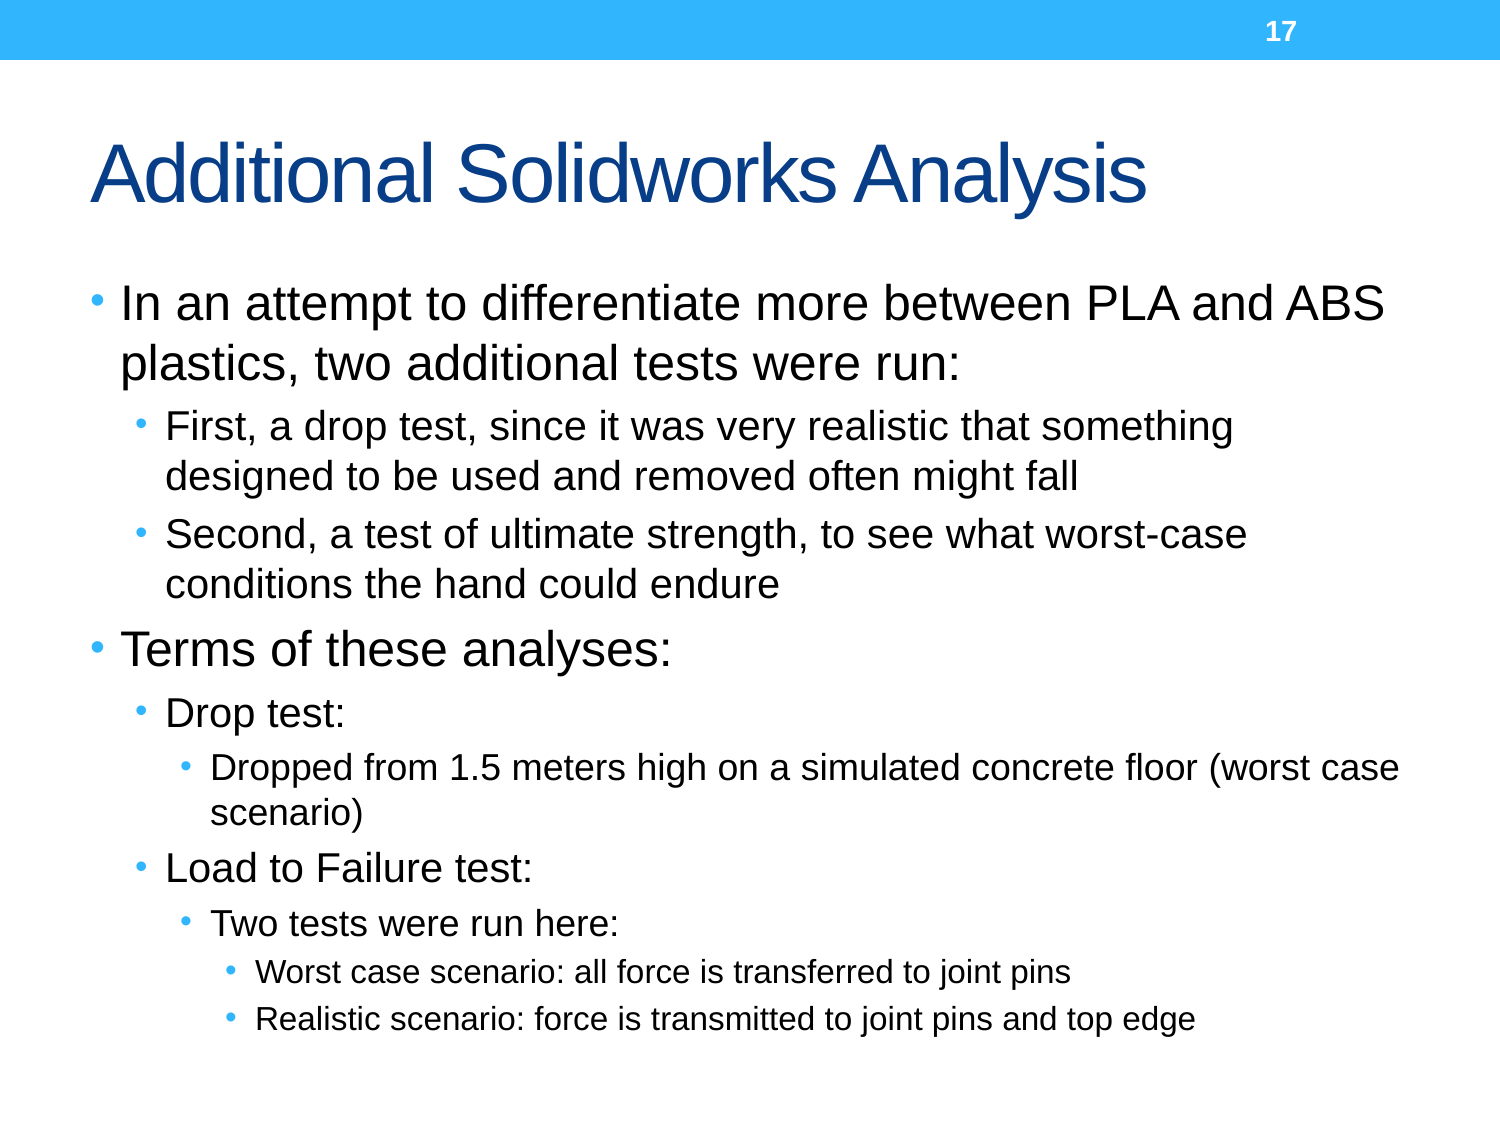

17
# Additional Solidworks Analysis
In an attempt to differentiate more between PLA and ABS plastics, two additional tests were run:
First, a drop test, since it was very realistic that something designed to be used and removed often might fall
Second, a test of ultimate strength, to see what worst-case conditions the hand could endure
Terms of these analyses:
Drop test:
Dropped from 1.5 meters high on a simulated concrete floor (worst case scenario)
Load to Failure test:
Two tests were run here:
Worst case scenario: all force is transferred to joint pins
Realistic scenario: force is transmitted to joint pins and top edge